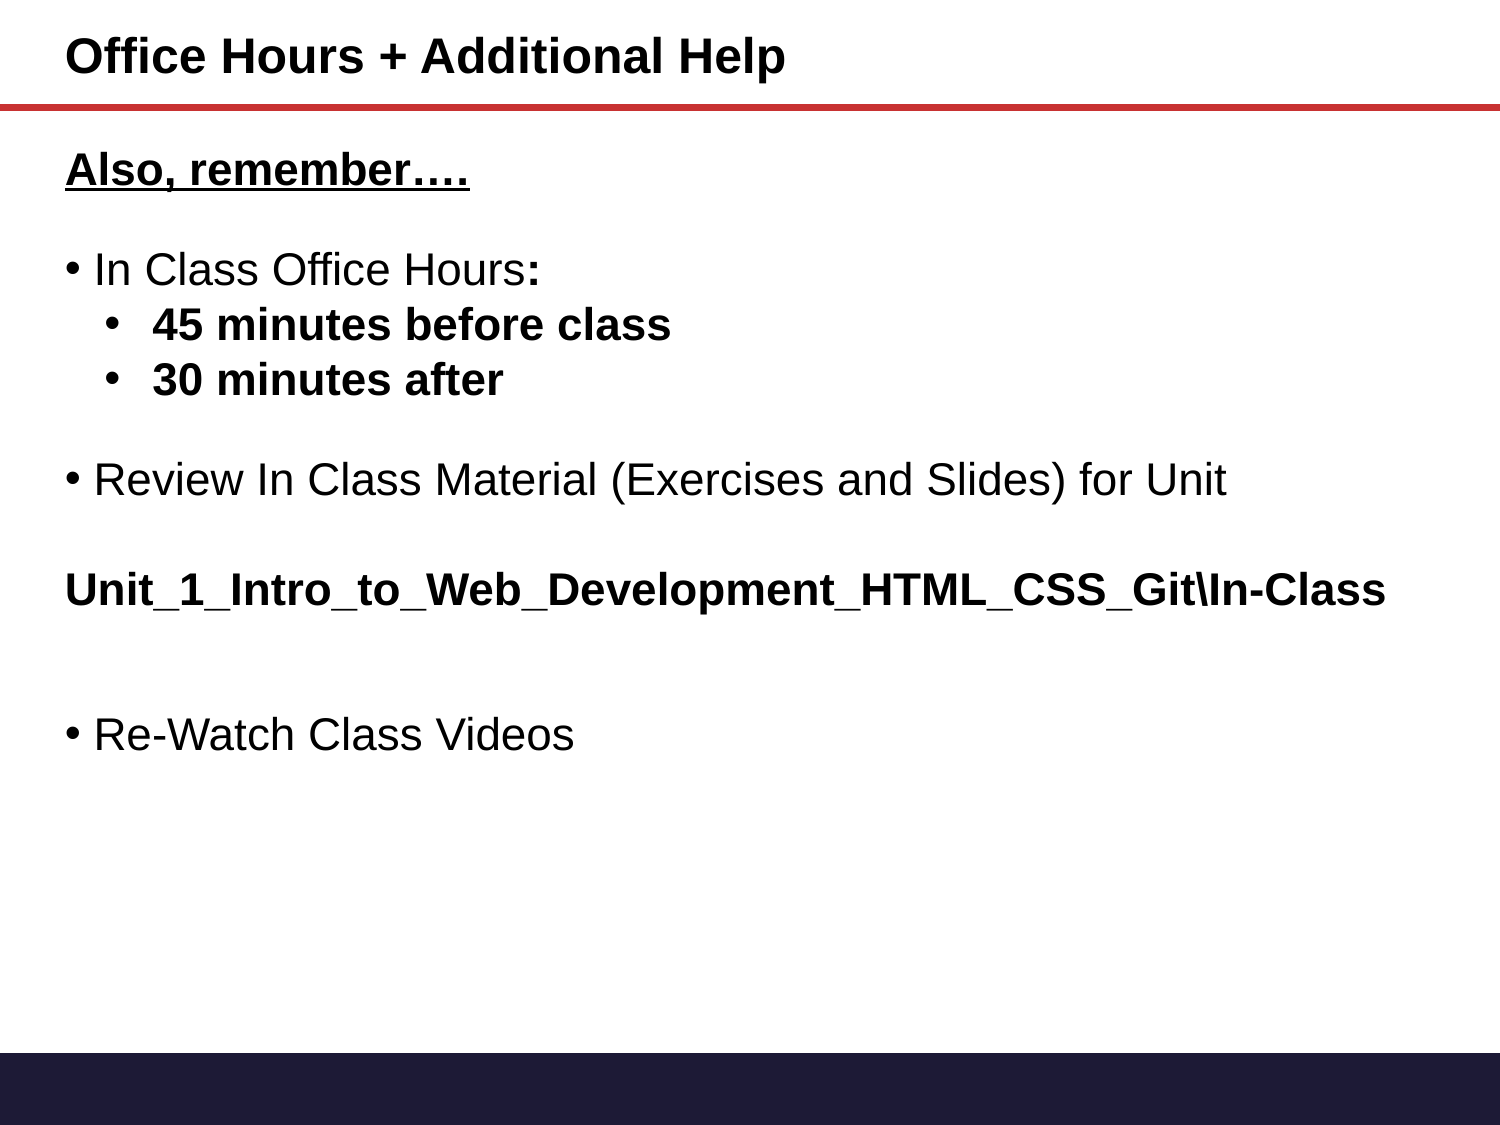

Office Hours + Additional Help
Also, remember….

 In Class Office Hours:
 45 minutes before class
 30 minutes after

 Review In Class Material (Exercises and Slides) for Unit
Unit_1_Intro_to_Web_Development_HTML_CSS_Git\In-Class

 Re-Watch Class Videos